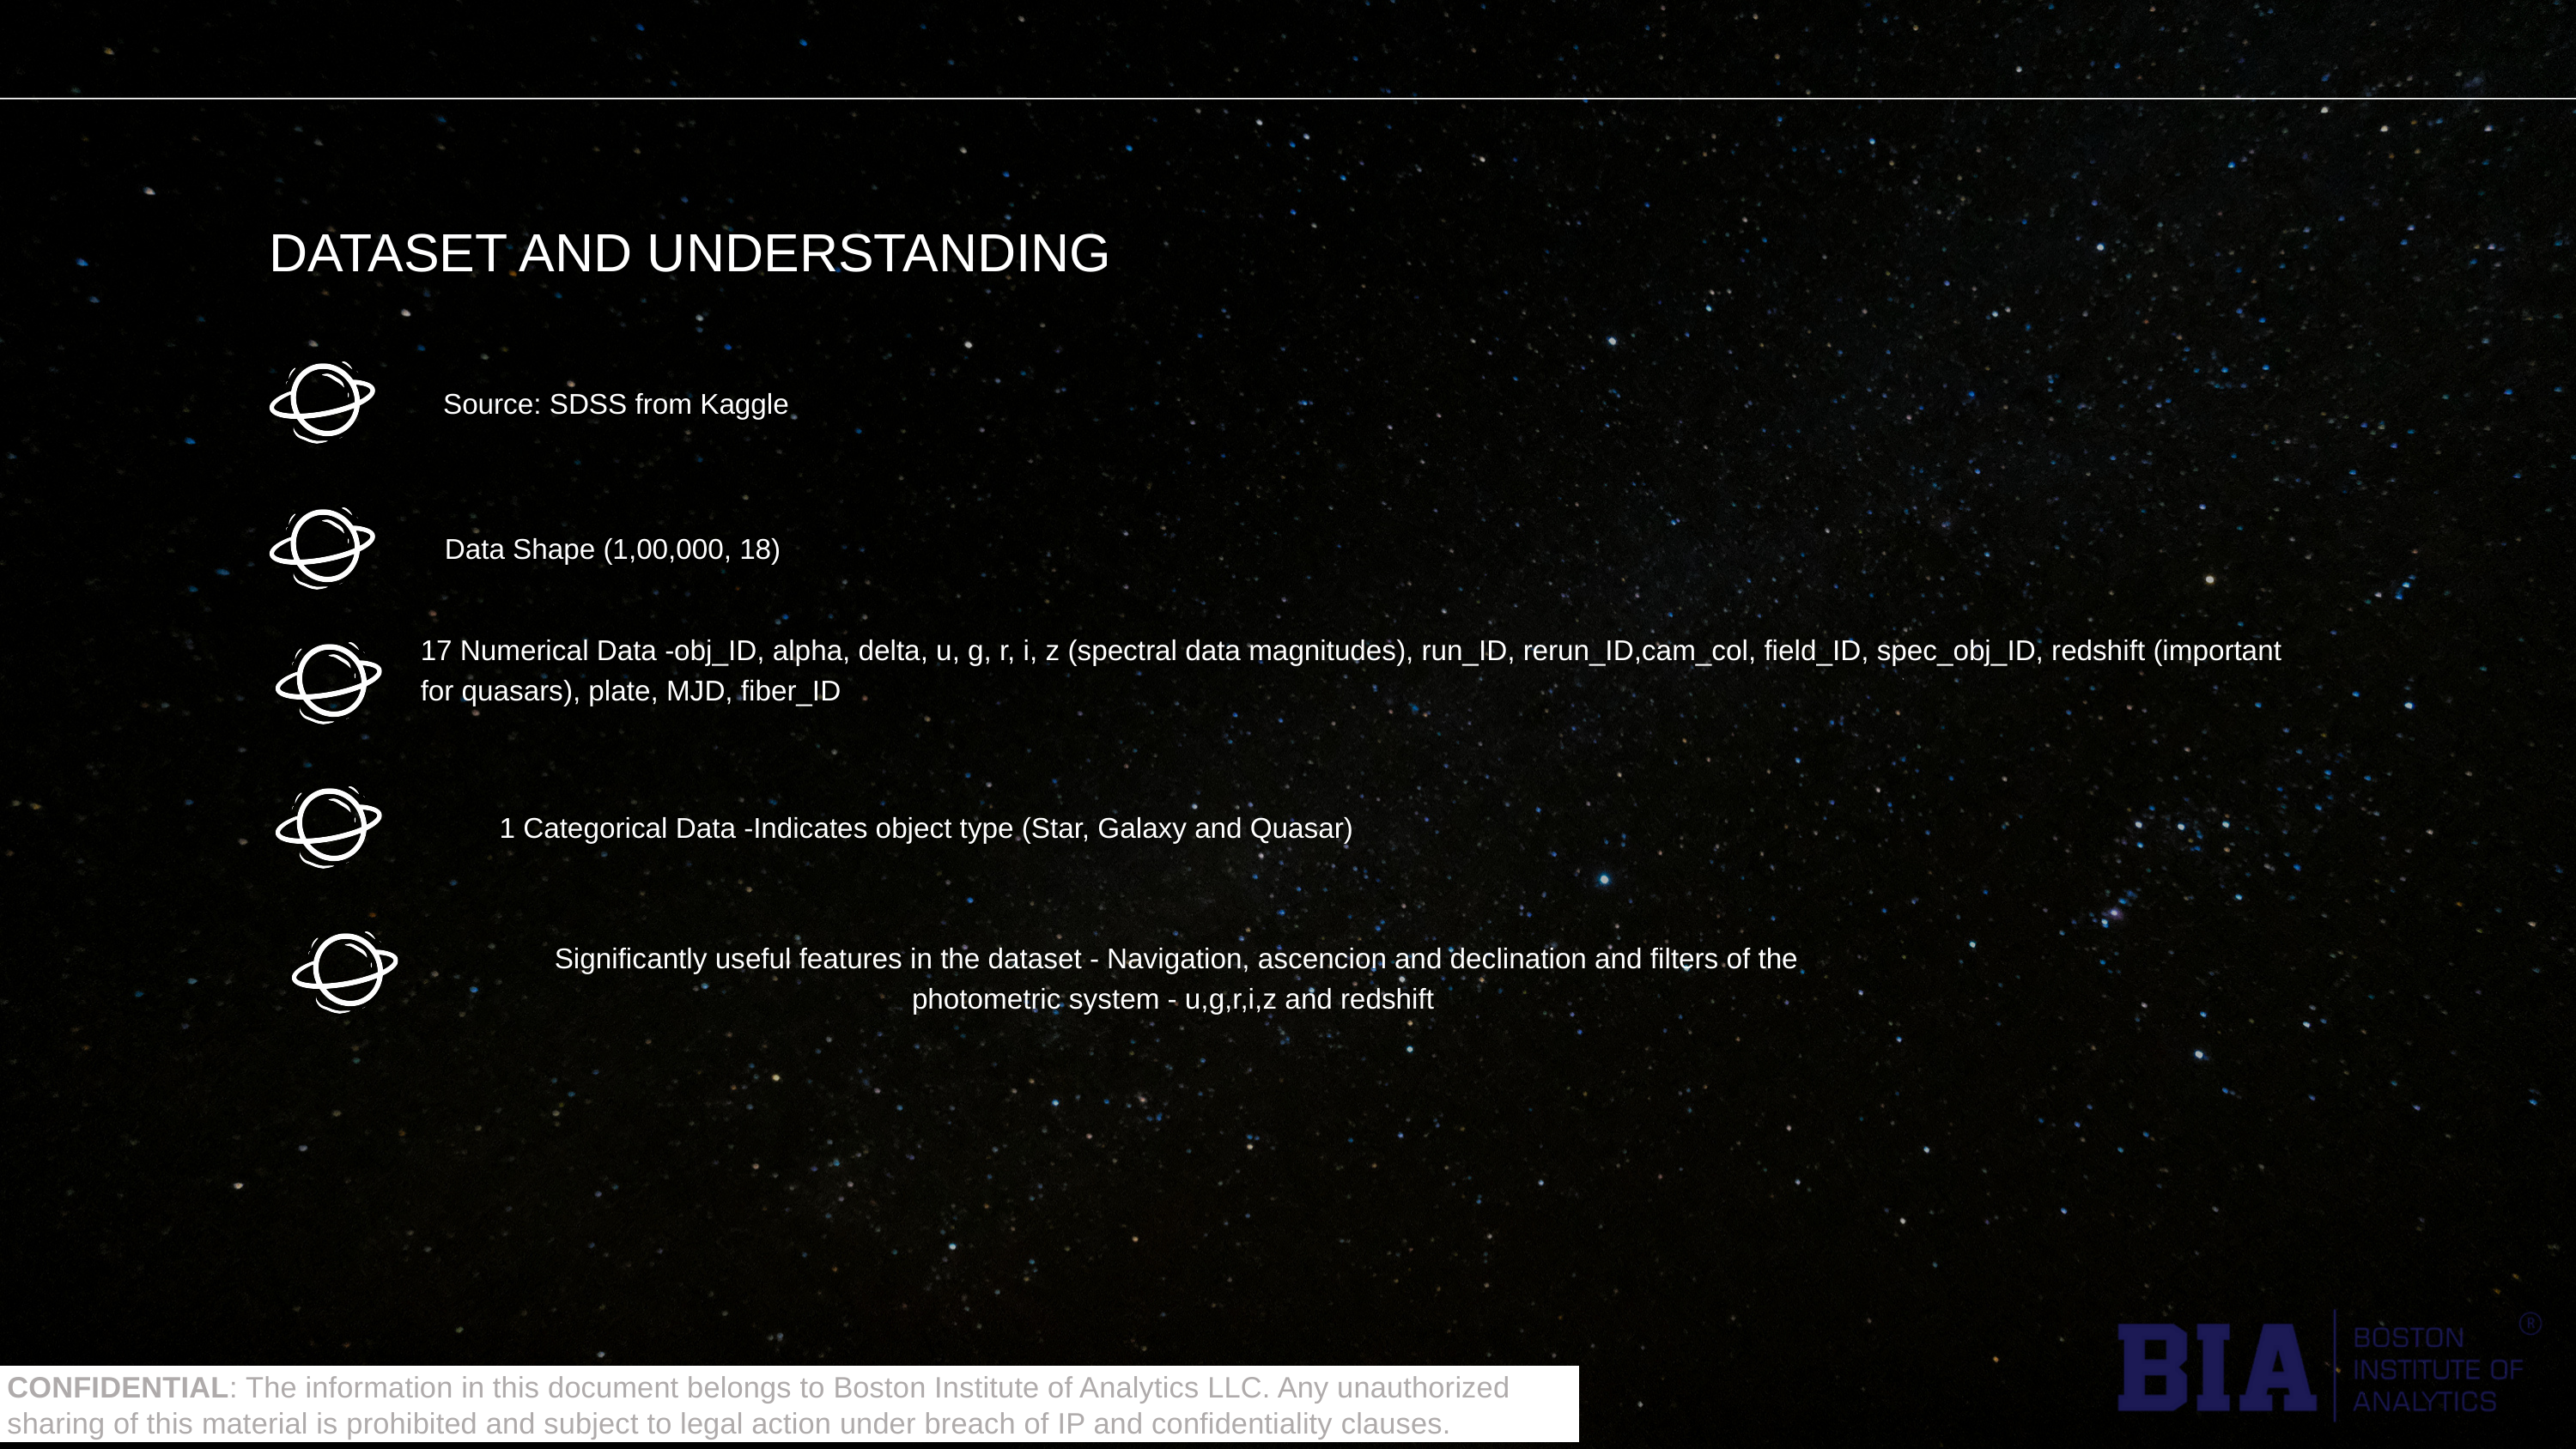

DATASET AND UNDERSTANDING

Source: SDSS from Kaggle

Data Shape (1,00,000, 18)
17 Numerical Data -obj_ID, alpha, delta, u, g, r, i, z (spectral data magnitudes), run_ID, rerun_ID,cam_col, field_ID, spec_obj_ID, redshift (important for quasars), plate, MJD, fiber_ID

1 Categorical Data -Indicates object type (Star, Galaxy and Quasar)

Significantly useful features in the dataset - Navigation, ascencion and declination and filters of the
photometric system - u,g,r,i,z and redshift

CONFIDENTIAL: The information in this document belongs to Boston Institute of Analytics LLC. Any unauthorized sharing of this material is prohibited and subject to legal action under breach of IP and confidentiality clauses.